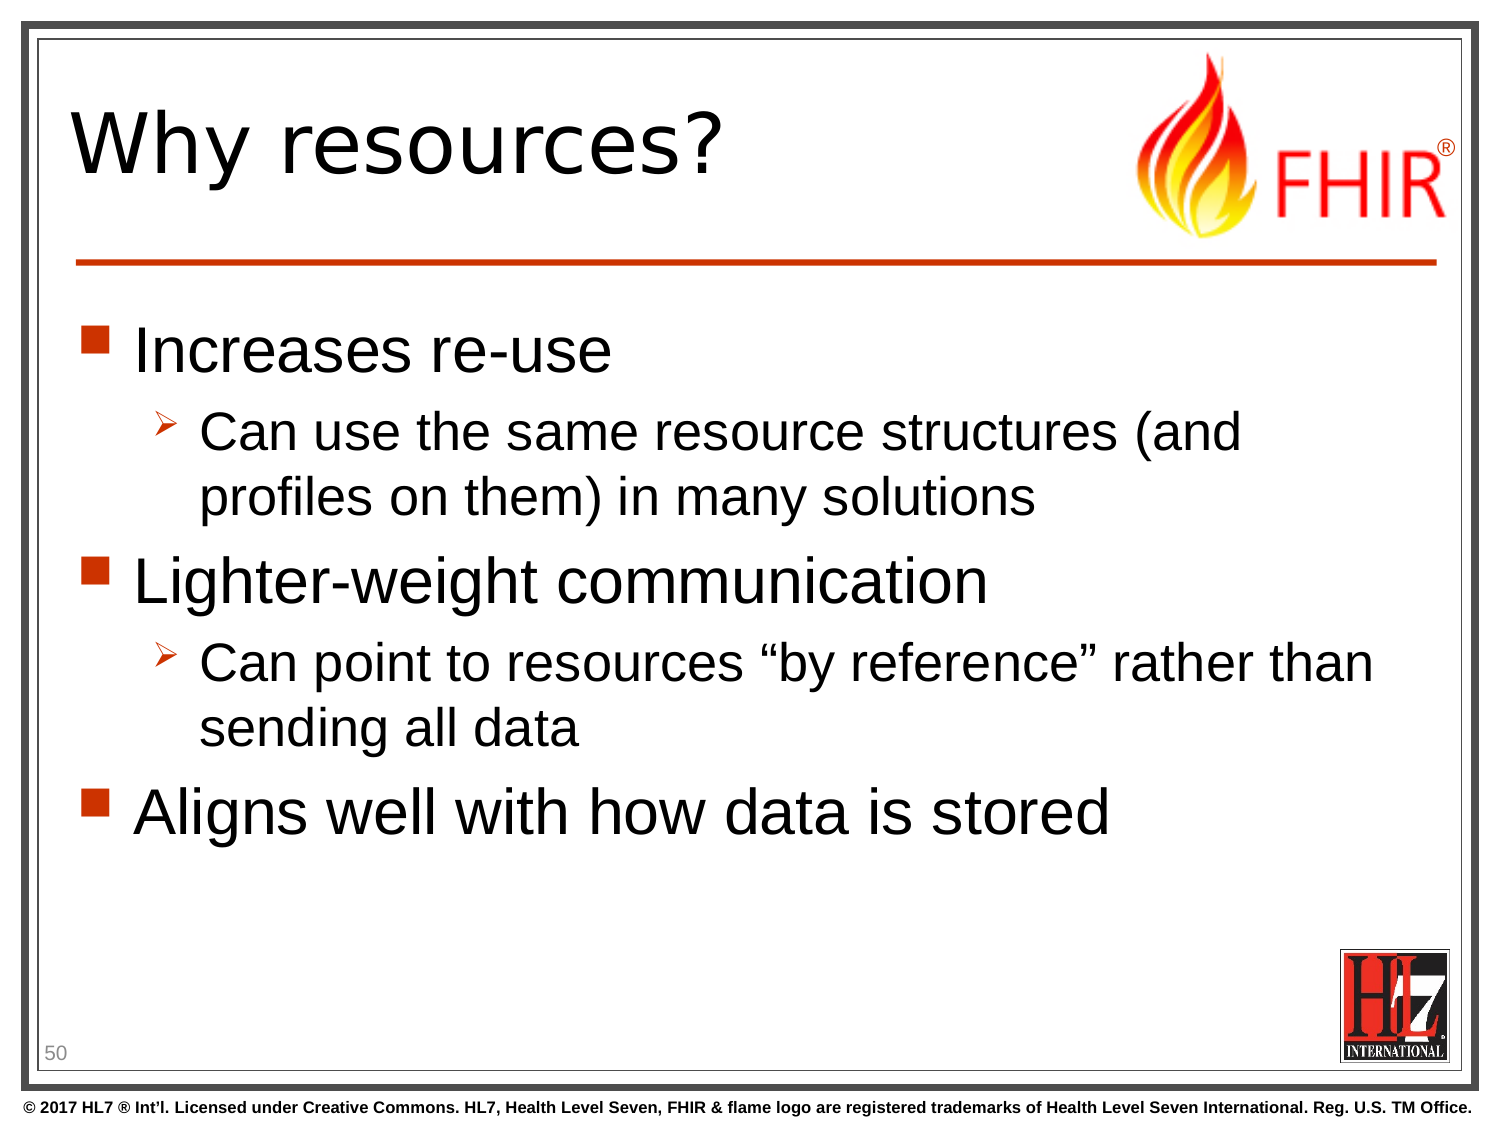

# Why resources?
Increases re-use
Can use the same resource structures (and profiles on them) in many solutions
Lighter-weight communication
Can point to resources “by reference” rather than sending all data
Aligns well with how data is stored
50